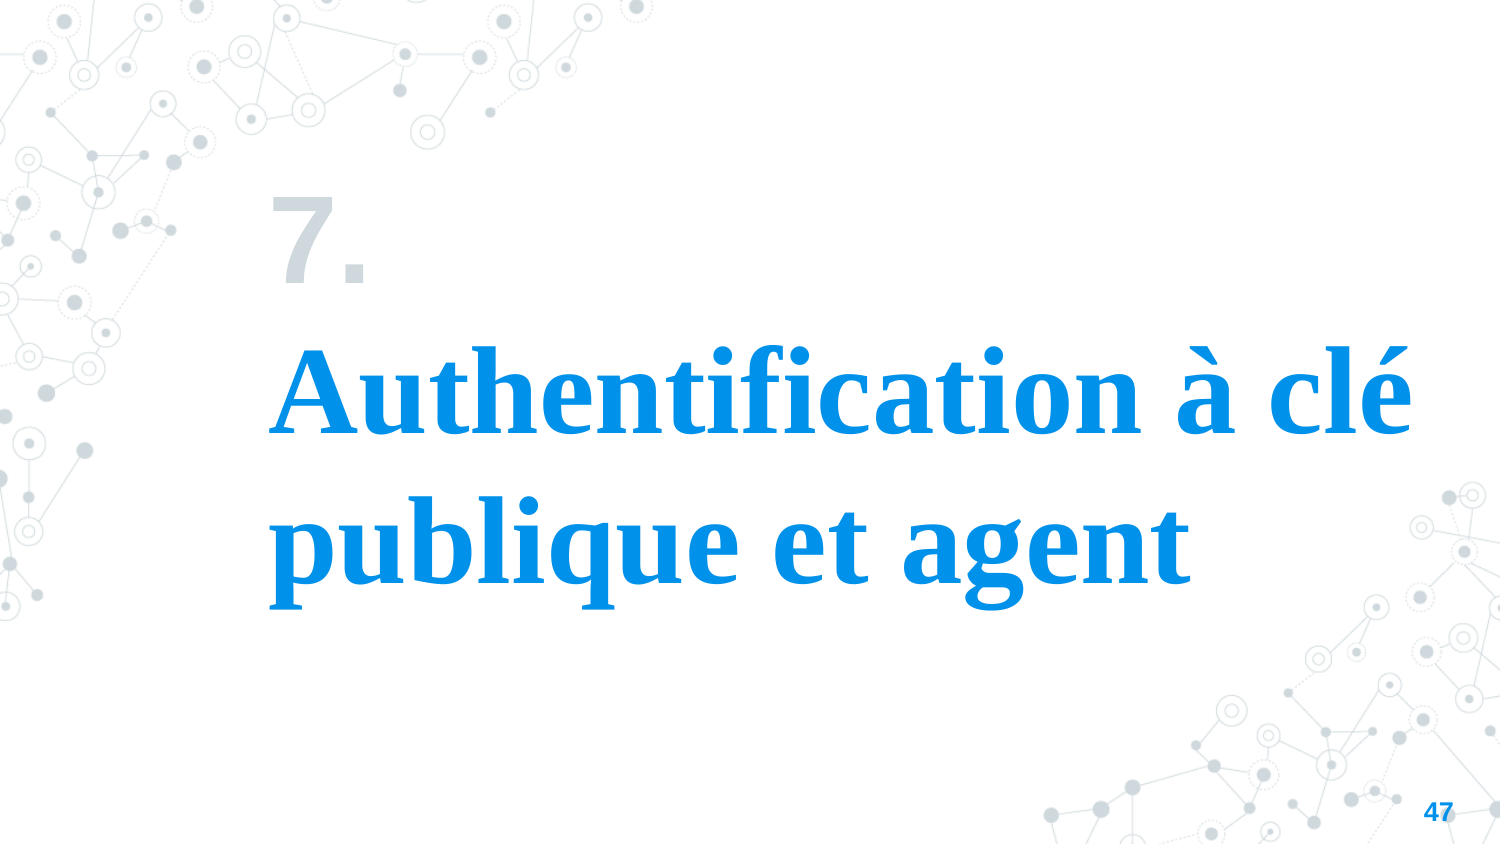

# 7. Authentification à clé publique et agent
47